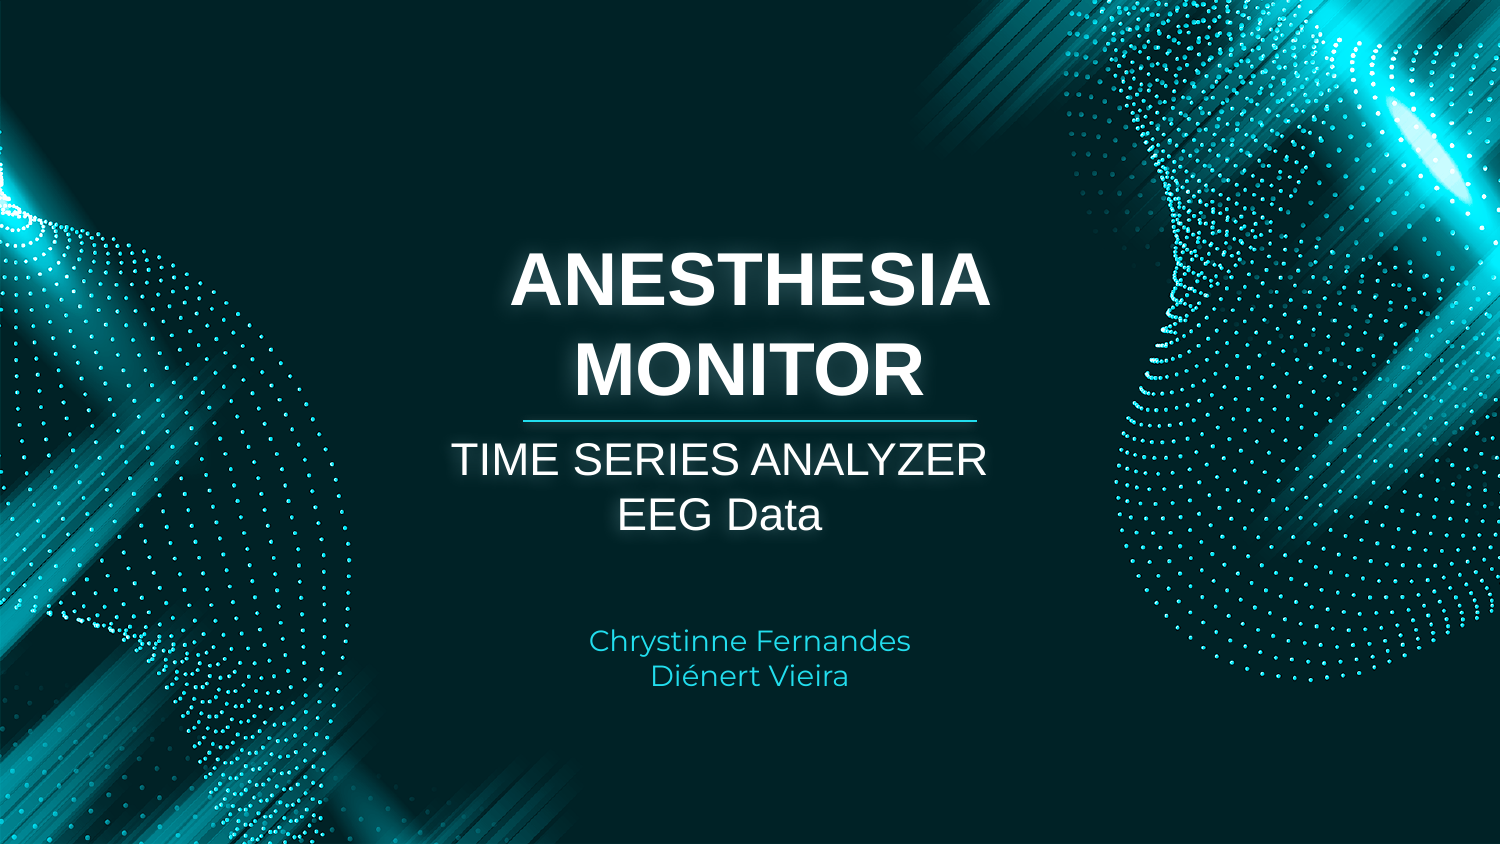

# ANESTHESIA MONITOR
TIME SERIES ANALYZER
EEG Data
Chrystinne Fernandes
Diénert Vieira